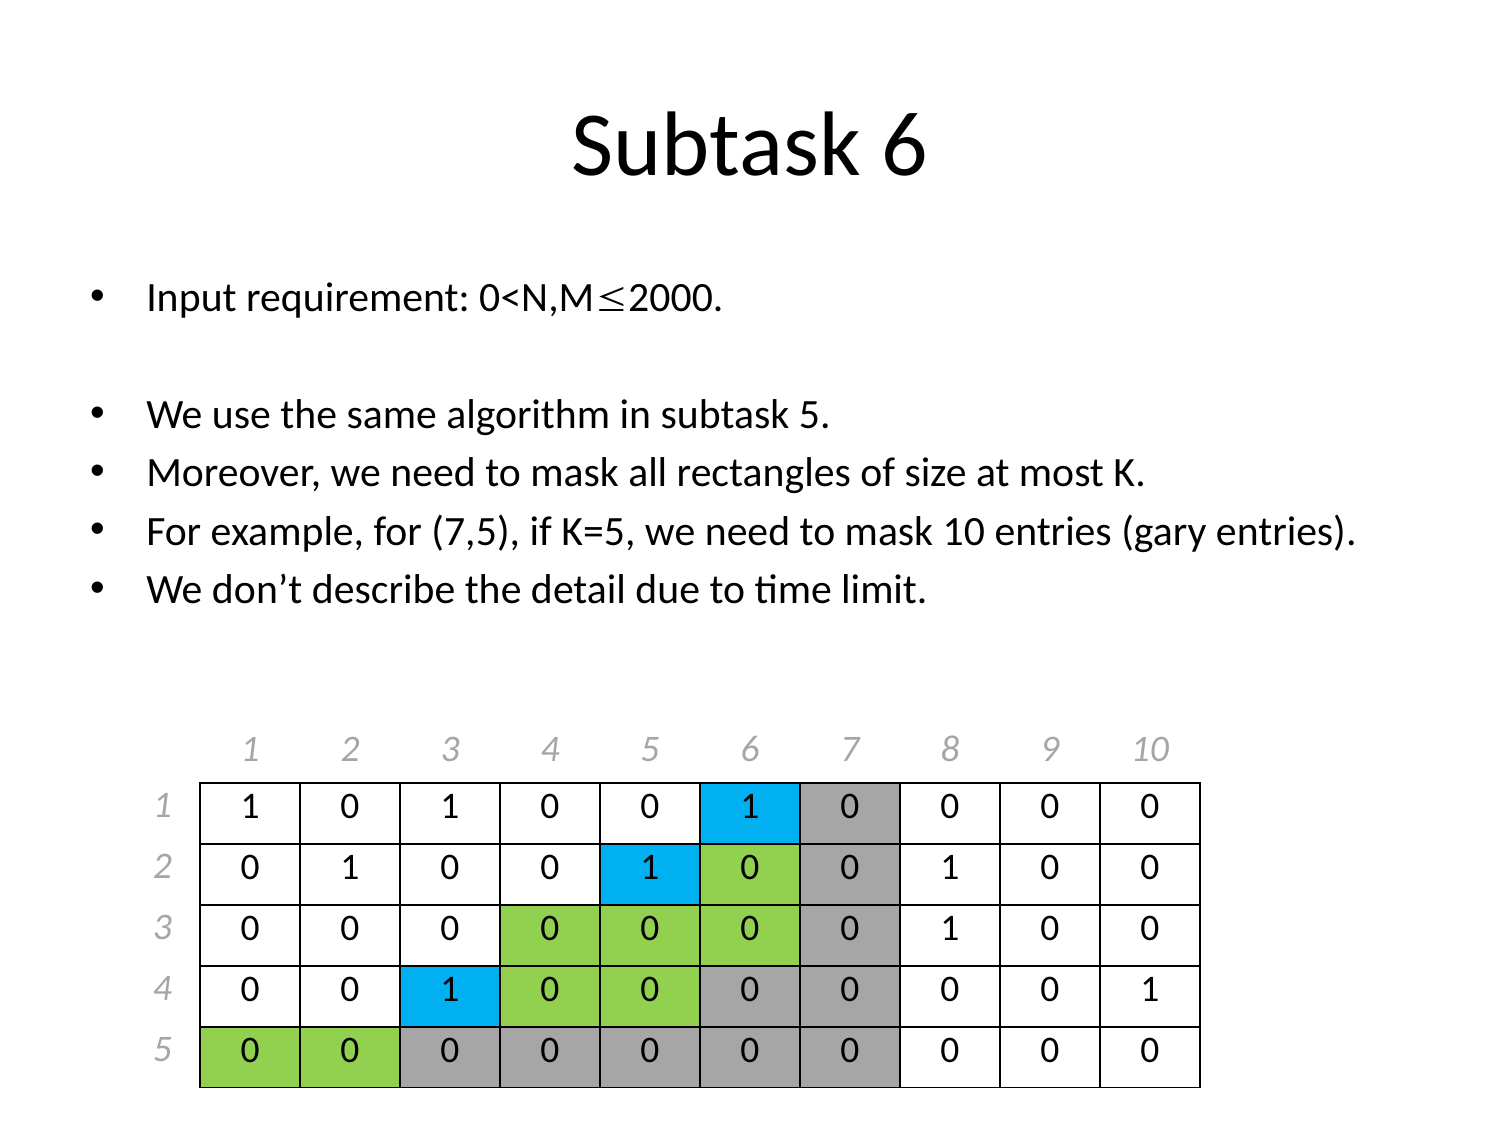

# Subtask 6
Input requirement: 0<N,M≤2000.

We use the same algorithm in subtask 5.
Moreover, we need to mask all rectangles of size at most K.
For example, for (7,5), if K=5, we need to mask 10 entries (gary entries).
We don’t describe the detail due to time limit.
| 1 | 2 | 3 | 4 | 5 | 6 | 7 | 8 | 9 | 10 |
| --- | --- | --- | --- | --- | --- | --- | --- | --- | --- |
| 1 |
| --- |
| 2 |
| 3 |
| 4 |
| 5 |
| 1 | 0 | 1 | 0 | 0 | 1 | 0 | 0 | 0 | 0 |
| --- | --- | --- | --- | --- | --- | --- | --- | --- | --- |
| 0 | 1 | 0 | 0 | 1 | 0 | 0 | 1 | 0 | 0 |
| 0 | 0 | 0 | 0 | 0 | 0 | 0 | 1 | 0 | 0 |
| 0 | 0 | 1 | 0 | 0 | 0 | 0 | 0 | 0 | 1 |
| 0 | 0 | 0 | 0 | 0 | 0 | 0 | 0 | 0 | 0 |